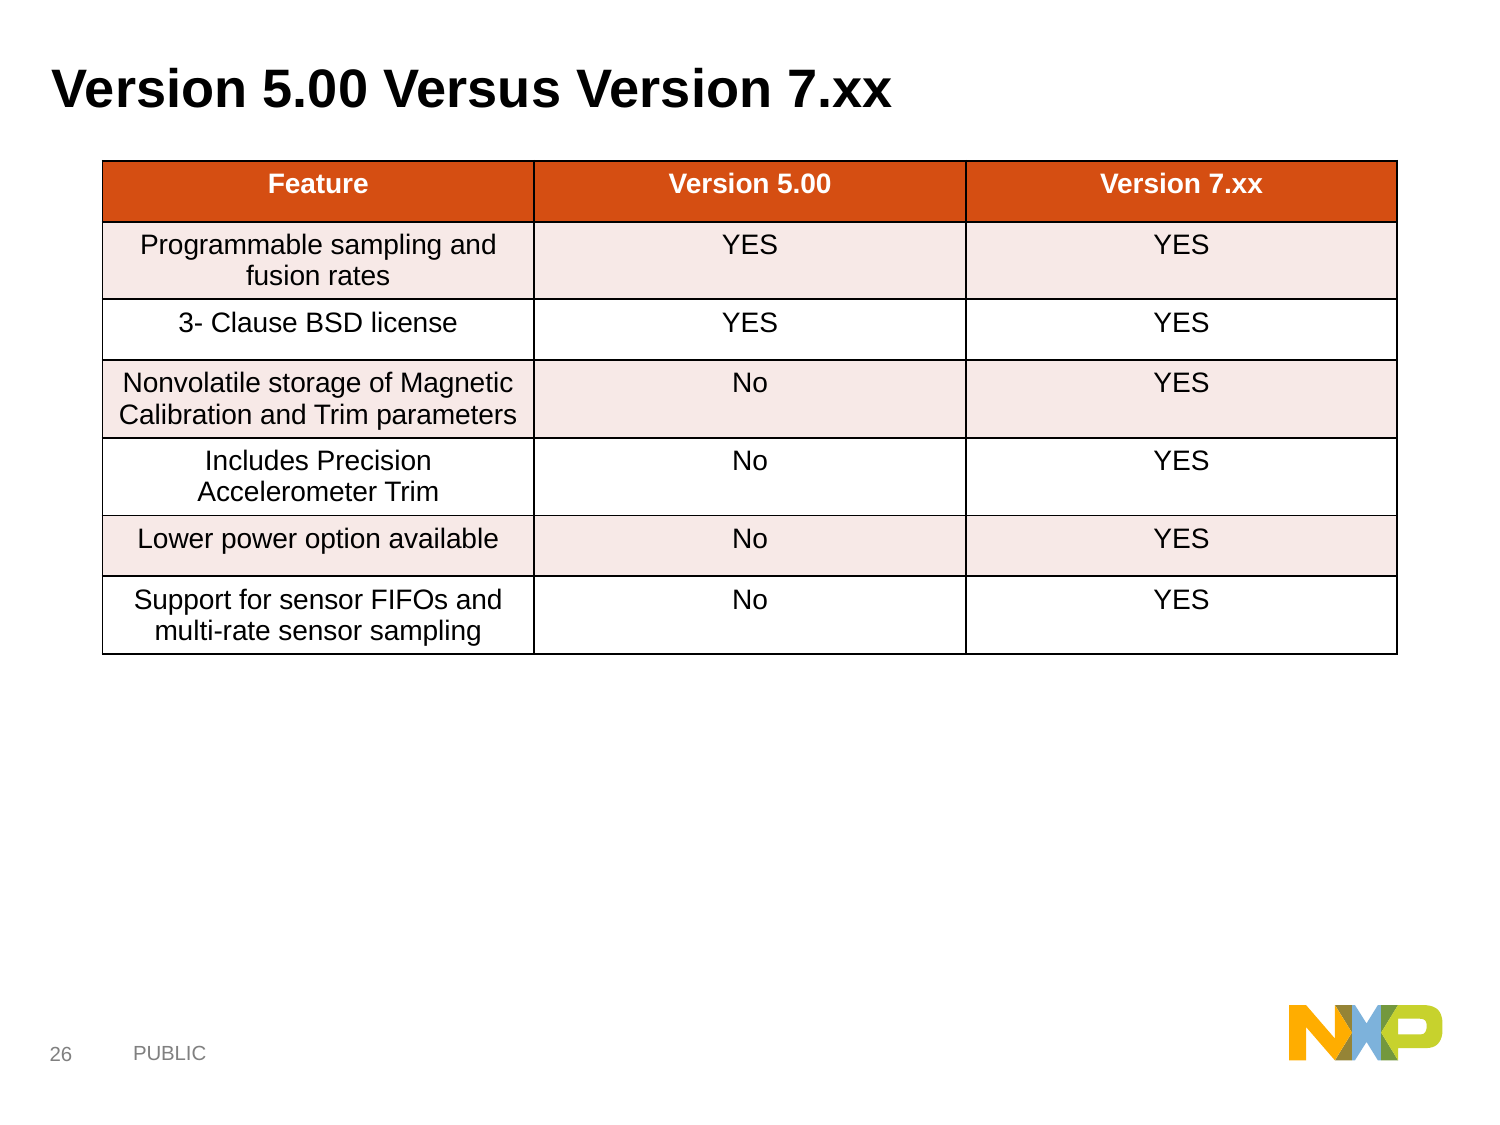

# Version 5.00 Versus Version 7.xx
| Feature | Version 5.00 | Version 7.xx |
| --- | --- | --- |
| Programmable sampling and fusion rates | YES | YES |
| 3- Clause BSD license | YES | YES |
| Nonvolatile storage of Magnetic Calibration and Trim parameters | No | YES |
| Includes Precision Accelerometer Trim | No | YES |
| Lower power option available | No | YES |
| Support for sensor FIFOs and multi-rate sensor sampling | No | YES |